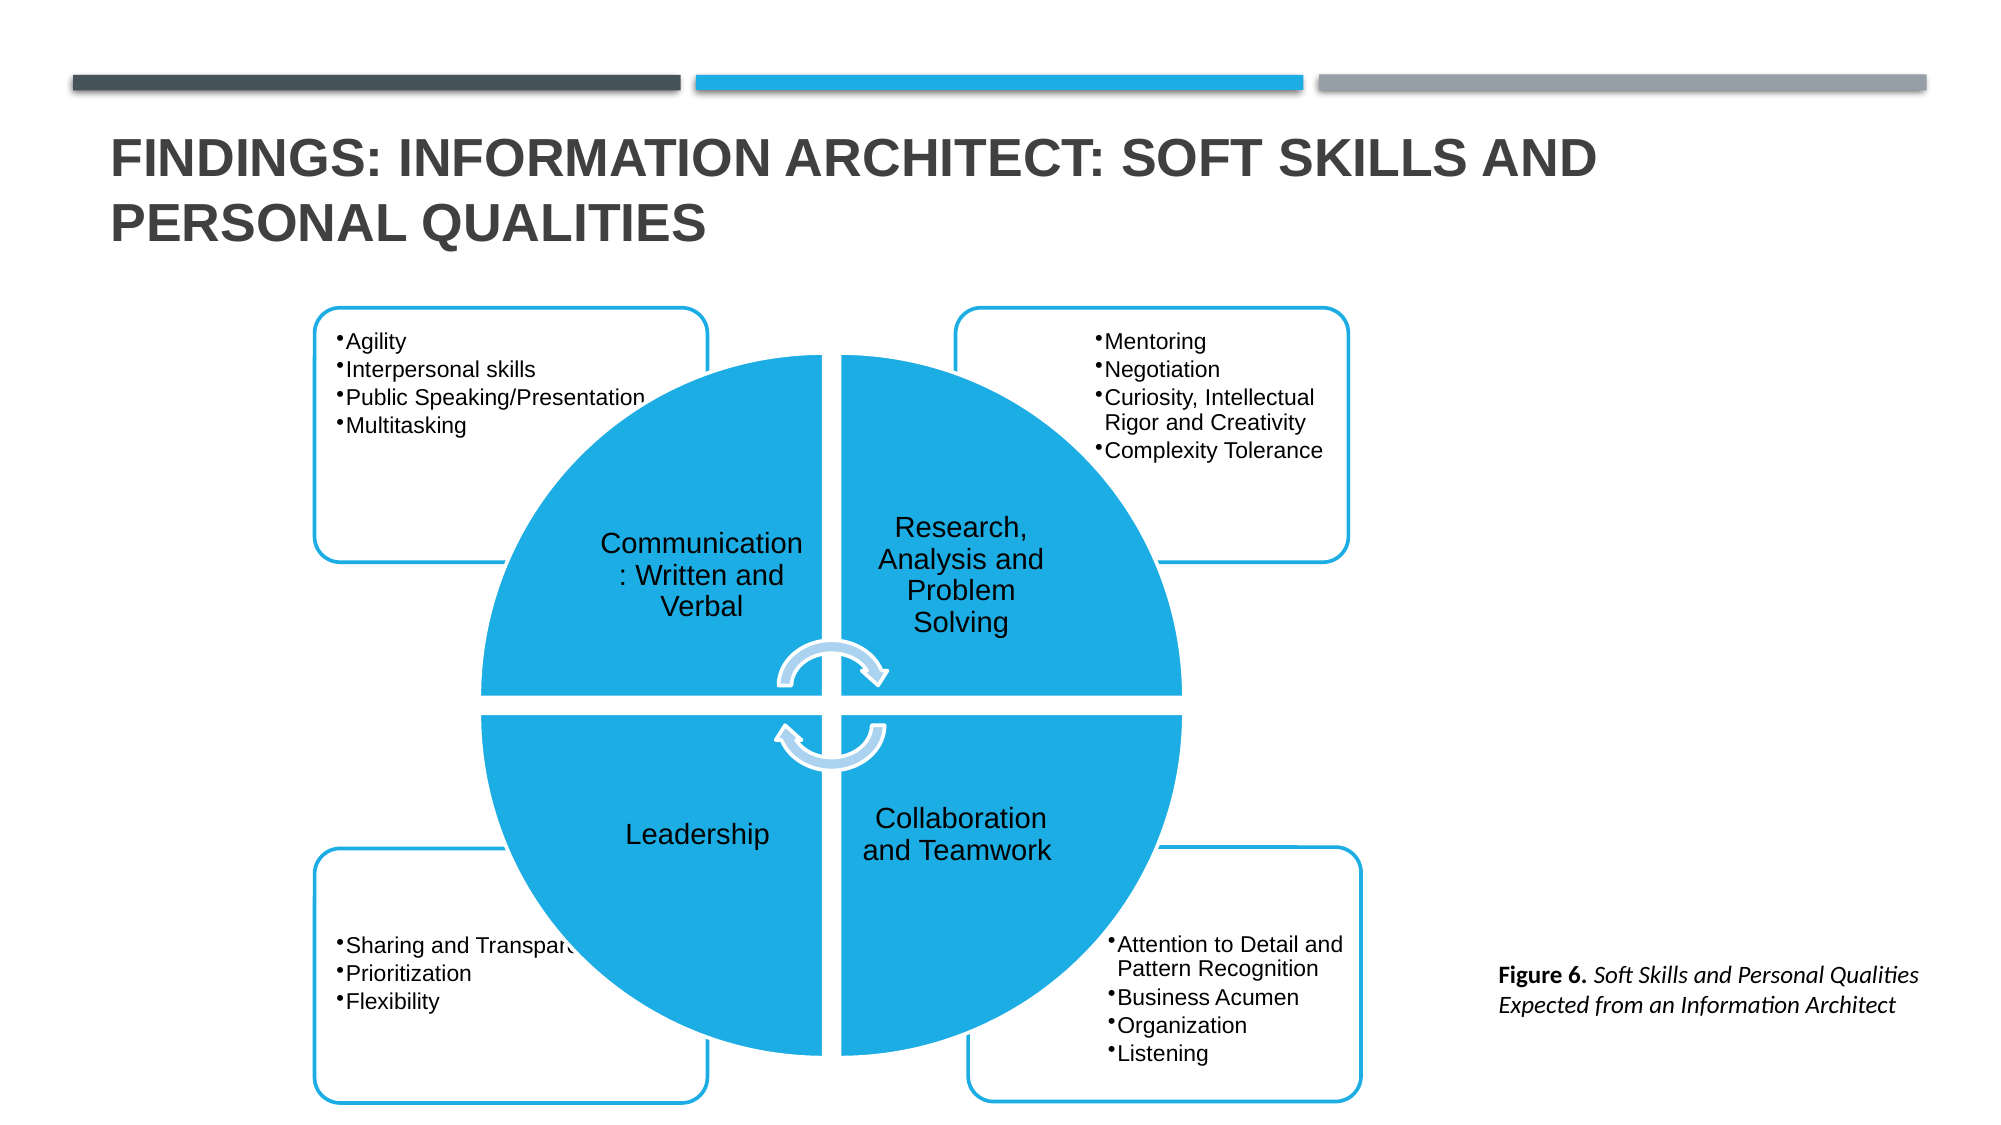

# Findings: information architect: soft skills and personal qualities
Attention to Detail and Pattern Recognition
Business Acumen
Organization
Listening
Sharing and Transparency
Prioritization
Flexibility
Mentoring
Negotiation
Curiosity, Intellectual Rigor and Creativity
Complexity Tolerance
Agility
Interpersonal skills
Public Speaking/Presentation
Multitasking
Communication: Written and Verbal
Research, Analysis and Problem Solving
Collaboration and Teamwork
Leadership
Figure 6. Soft Skills and Personal Qualities Expected from an Information Architect